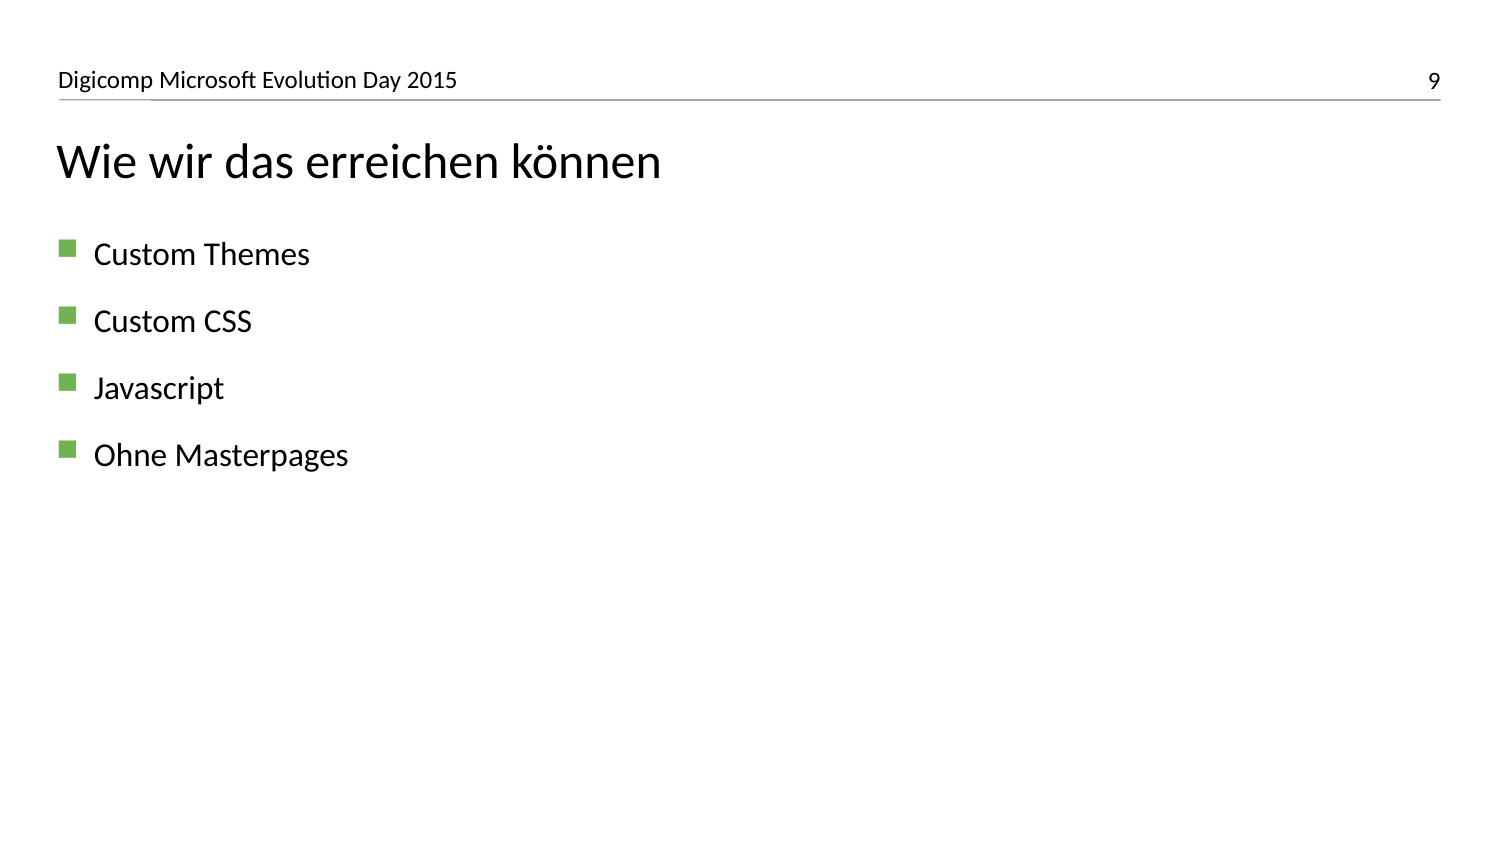

# Wie wir das erreichen können
Custom Themes
Custom CSS
Javascript
Ohne Masterpages